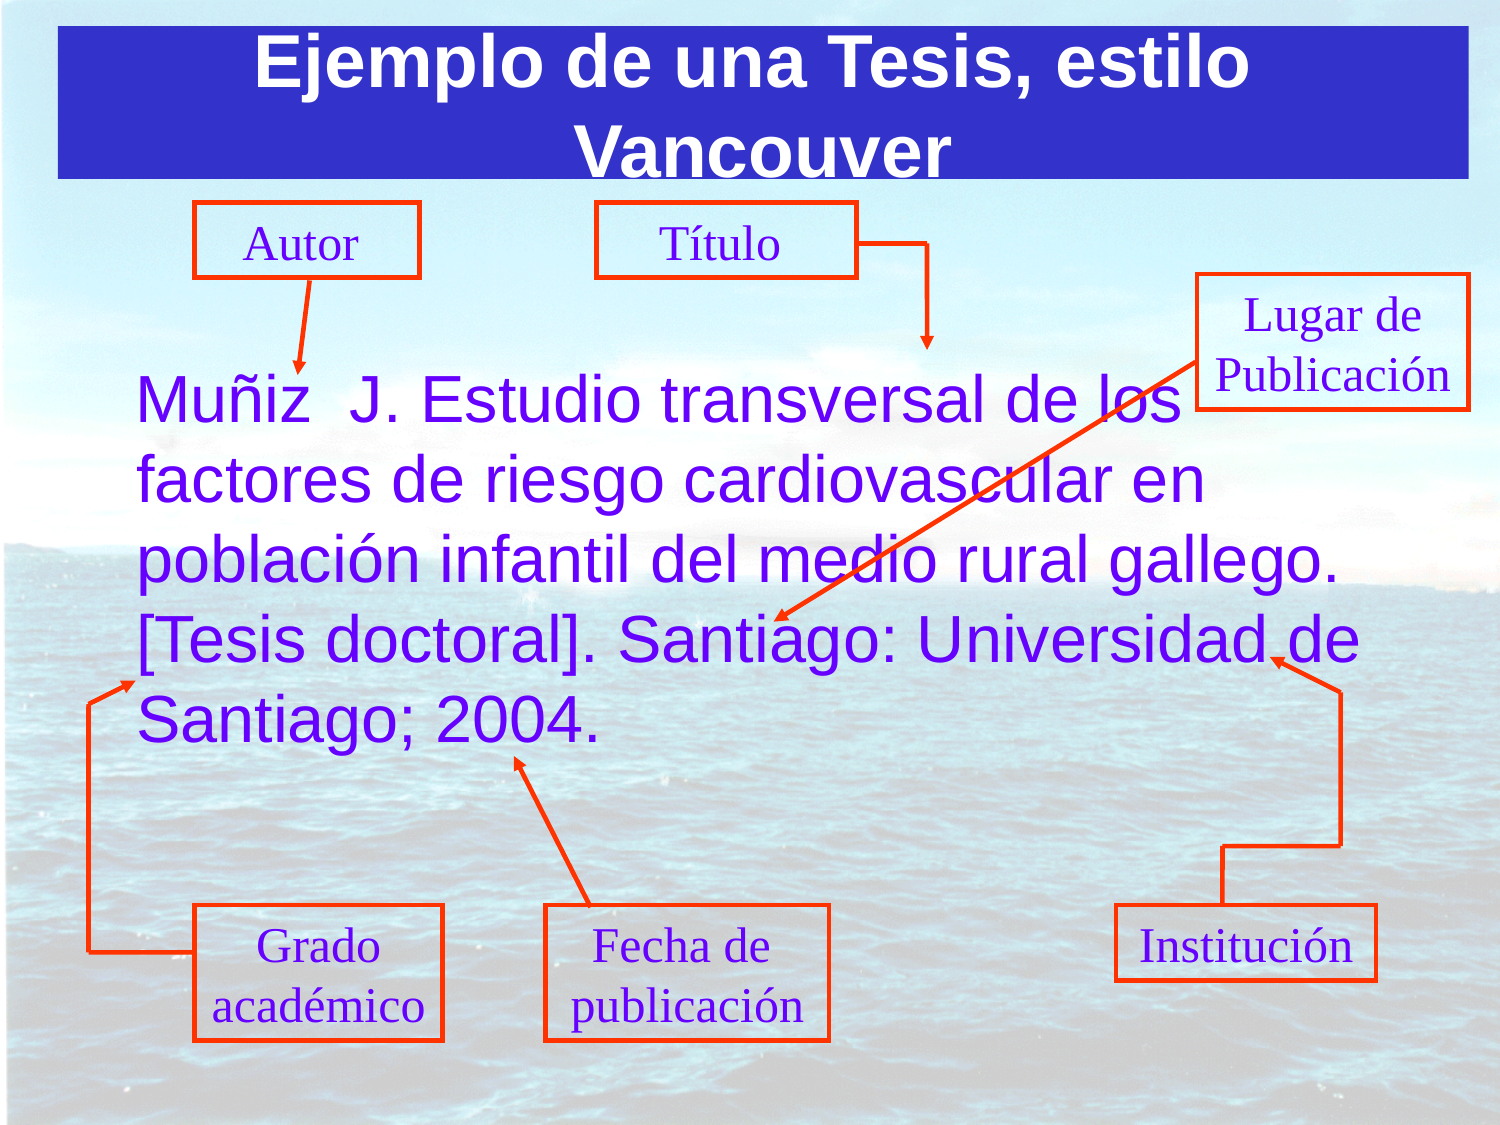

# Ejemplo de una Tesis, estilo  Vancouver
Autor
Título

   Muñiz  J. Estudio transversal de los factores de riesgo cardiovascular en población infantil del medio rural gallego. [Tesis doctoral]. Santiago: Universidad de Santiago; 2004.
Lugar de Publicación

Grado académico
Institución
Fecha de  publicación